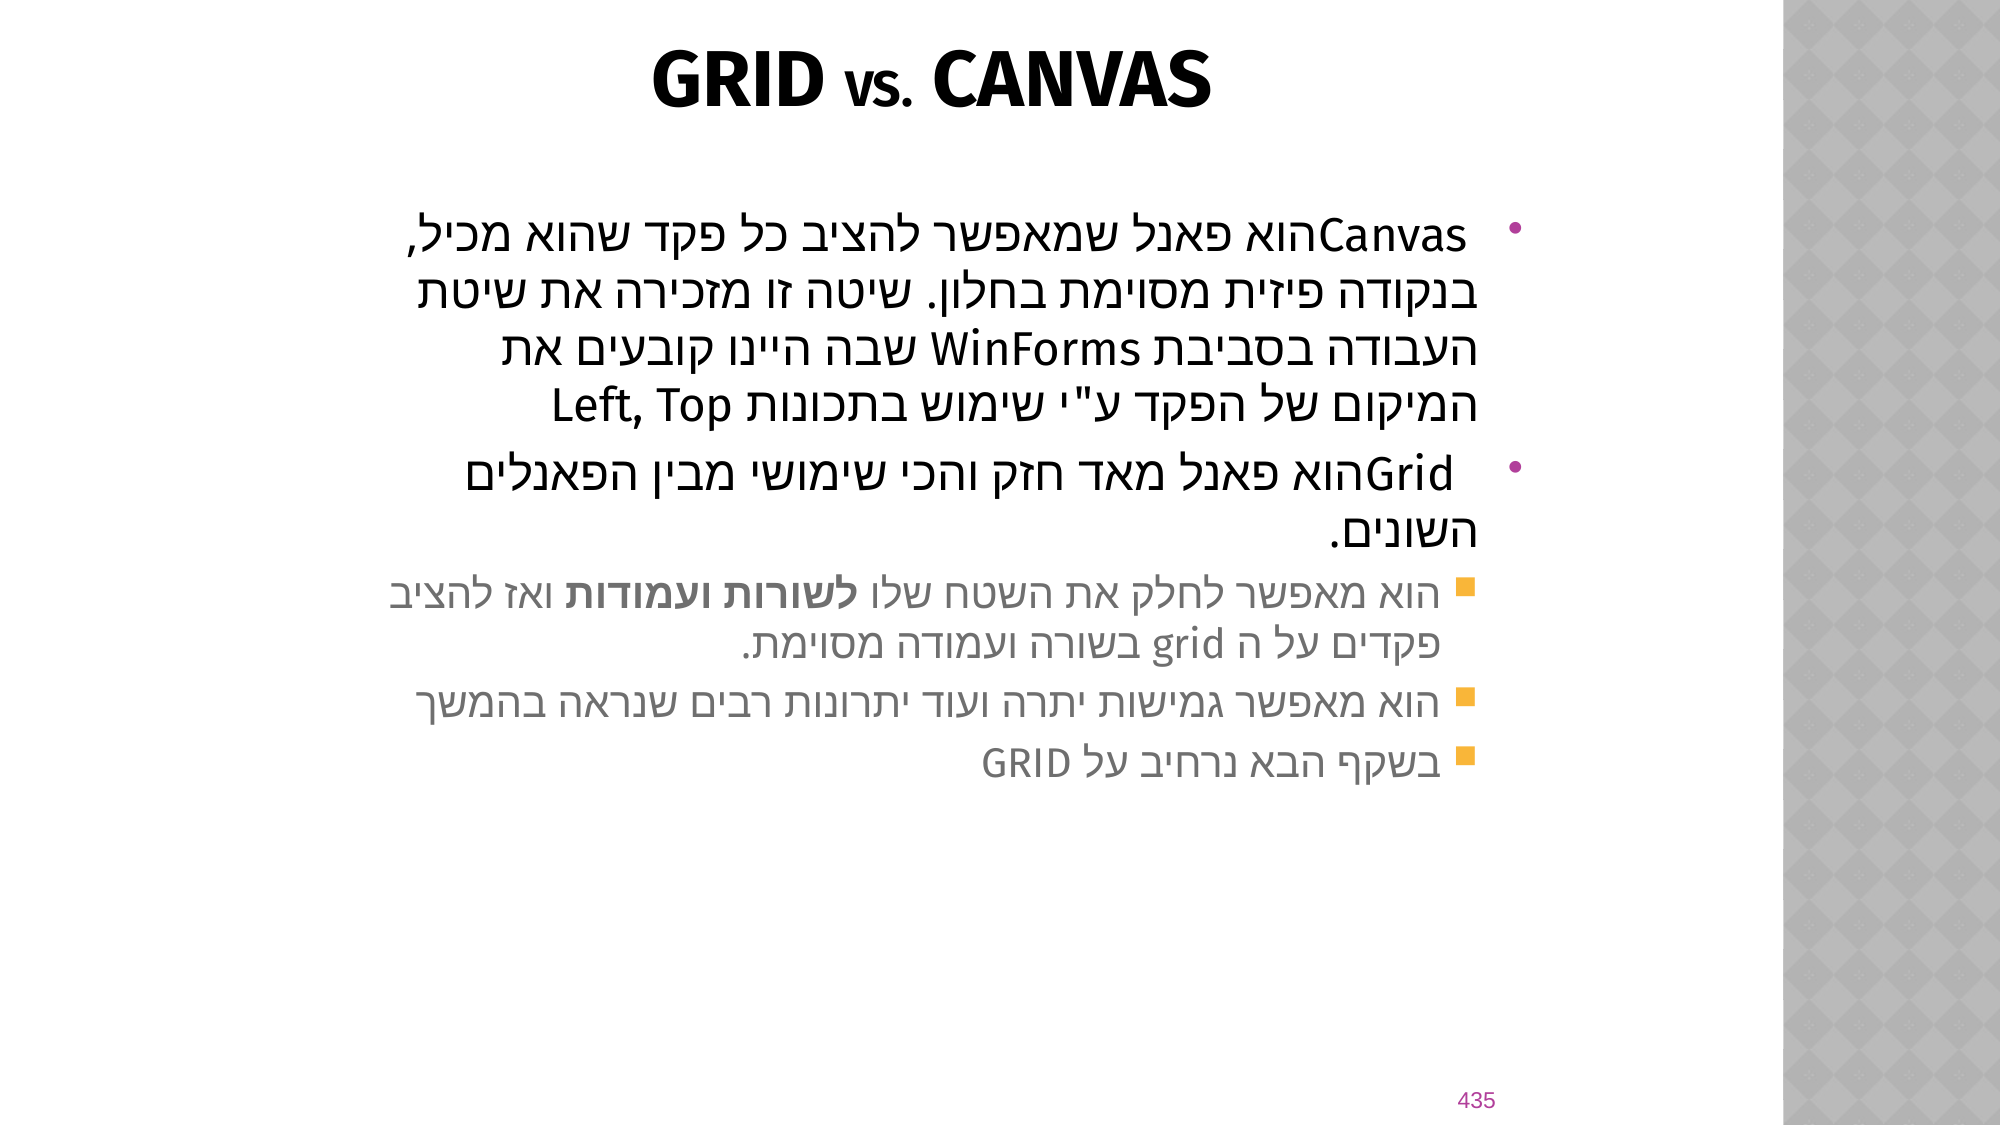

# GRID VS. CANVAS
 Canvasהוא פאנל שמאפשר להציב כל פקד שהוא מכיל, בנקודה פיזית מסוימת בחלון. שיטה זו מזכירה את שיטת העבודה בסביבת WinForms שבה היינו קובעים את המיקום של הפקד ע"י שימוש בתכונות Left, Top
  Gridהוא פאנל מאד חזק והכי שימושי מבין הפאנלים השונים.
הוא מאפשר לחלק את השטח שלו לשורות ועמודות ואז להציב פקדים על ה grid בשורה ועמודה מסוימת.
הוא מאפשר גמישות יתרה ועוד יתרונות רבים שנראה בהמשך
בשקף הבא נרחיב על GRID

435